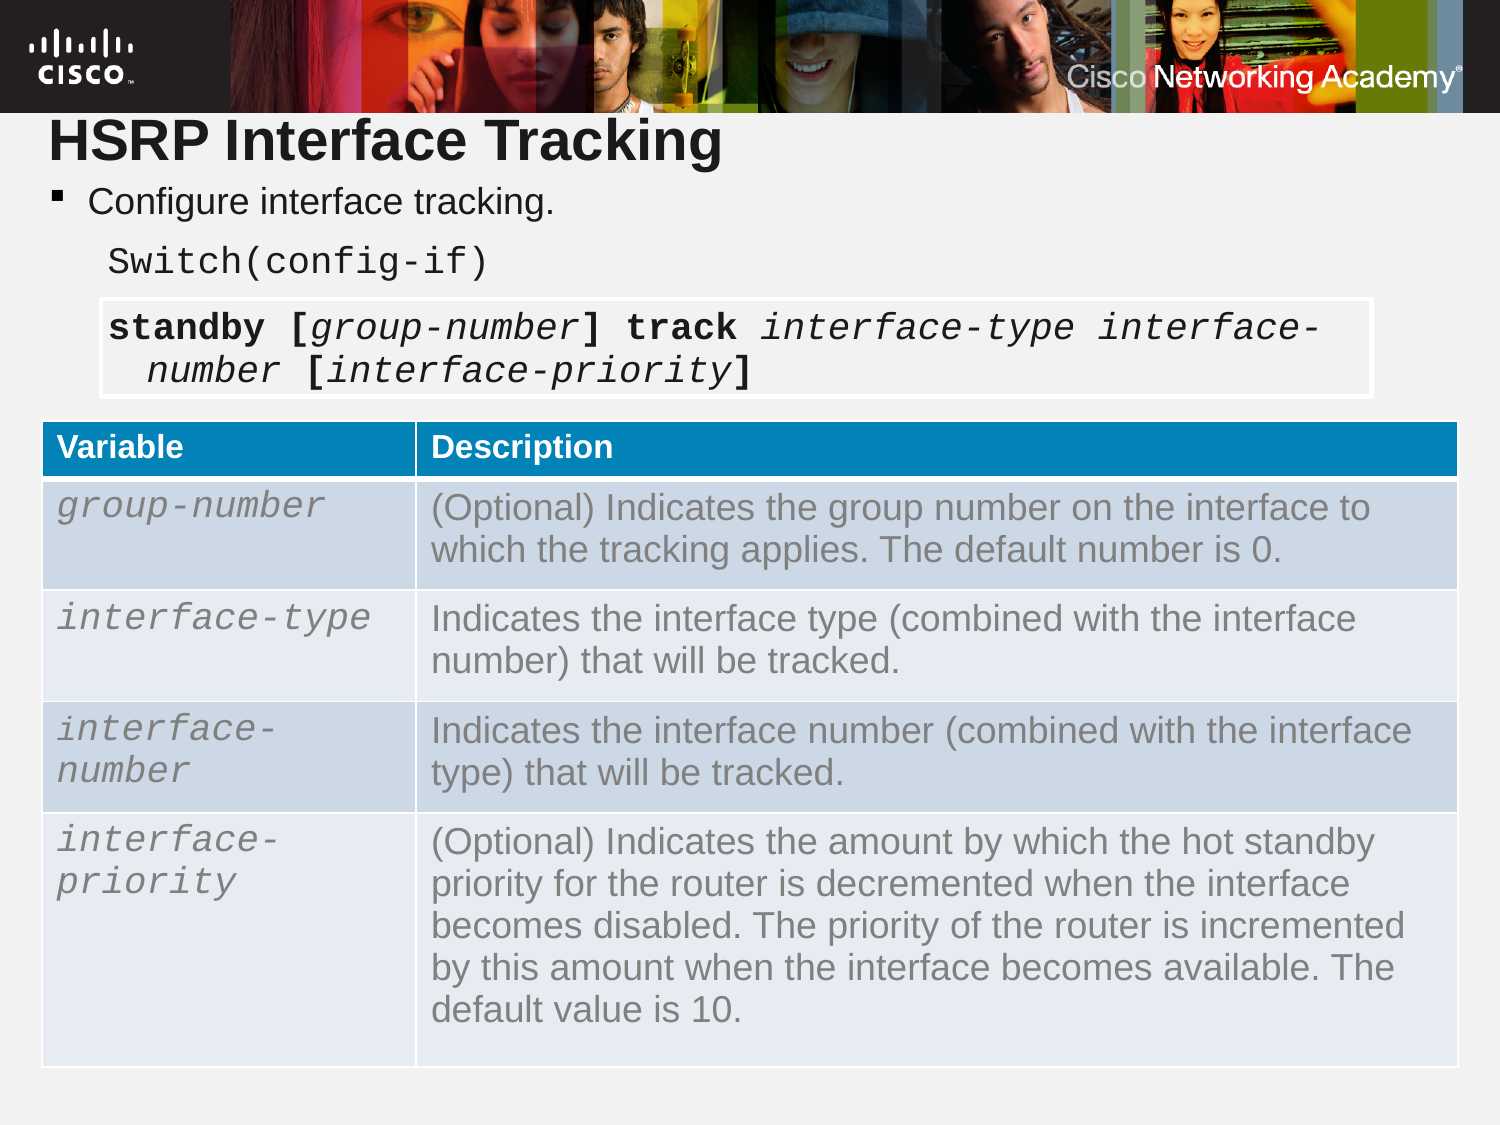

# HSRP Interface Tracking
Configure interface tracking.
Switch(config-if)
standby [group-number] track interface-type interface-number [interface-priority]
| Variable | Description |
| --- | --- |
| group-number | (Optional) Indicates the group number on the interface to which the tracking applies. The default number is 0. |
| interface-type | Indicates the interface type (combined with the interface number) that will be tracked. |
| interface-number | Indicates the interface number (combined with the interface type) that will be tracked. |
| interface-priority | (Optional) Indicates the amount by which the hot standby priority for the router is decremented when the interface becomes disabled. The priority of the router is incremented by this amount when the interface becomes available. The default value is 10. |